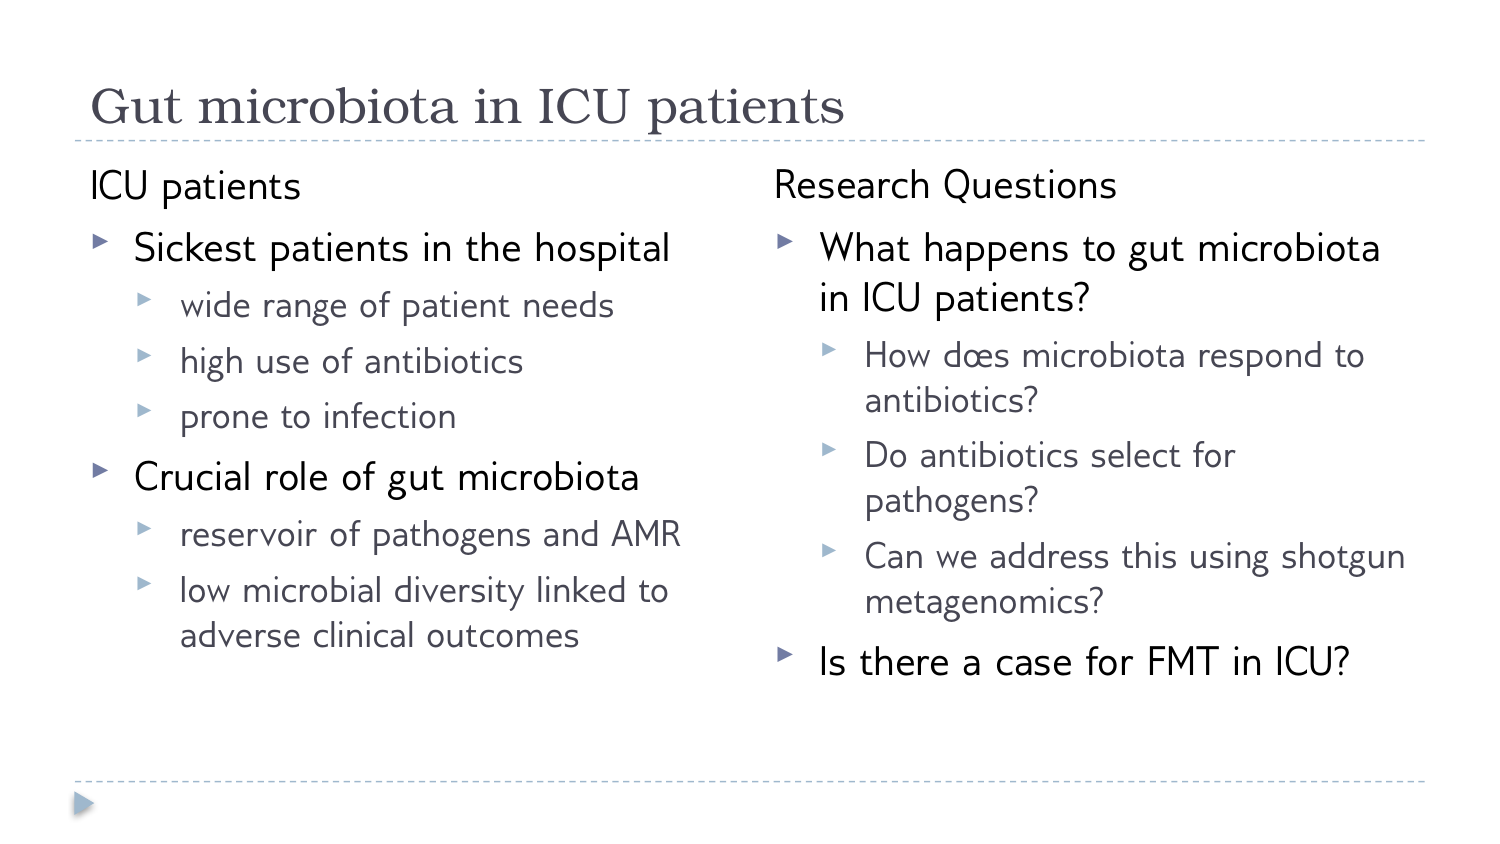

# Gut microbiota in ICU patients
Research Questions
What happens to gut microbiota in ICU patients?
How does microbiota respond to antibiotics?
Do antibiotics select for pathogens?
Can we address this using shotgun metagenomics?
Is there a case for FMT in ICU?

ICU patients
Sickest patients in the hospital
wide range of patient needs
high use of antibiotics
prone to infection
Crucial role of gut microbiota
reservoir of pathogens and AMR
low microbial diversity linked to adverse clinical outcomes